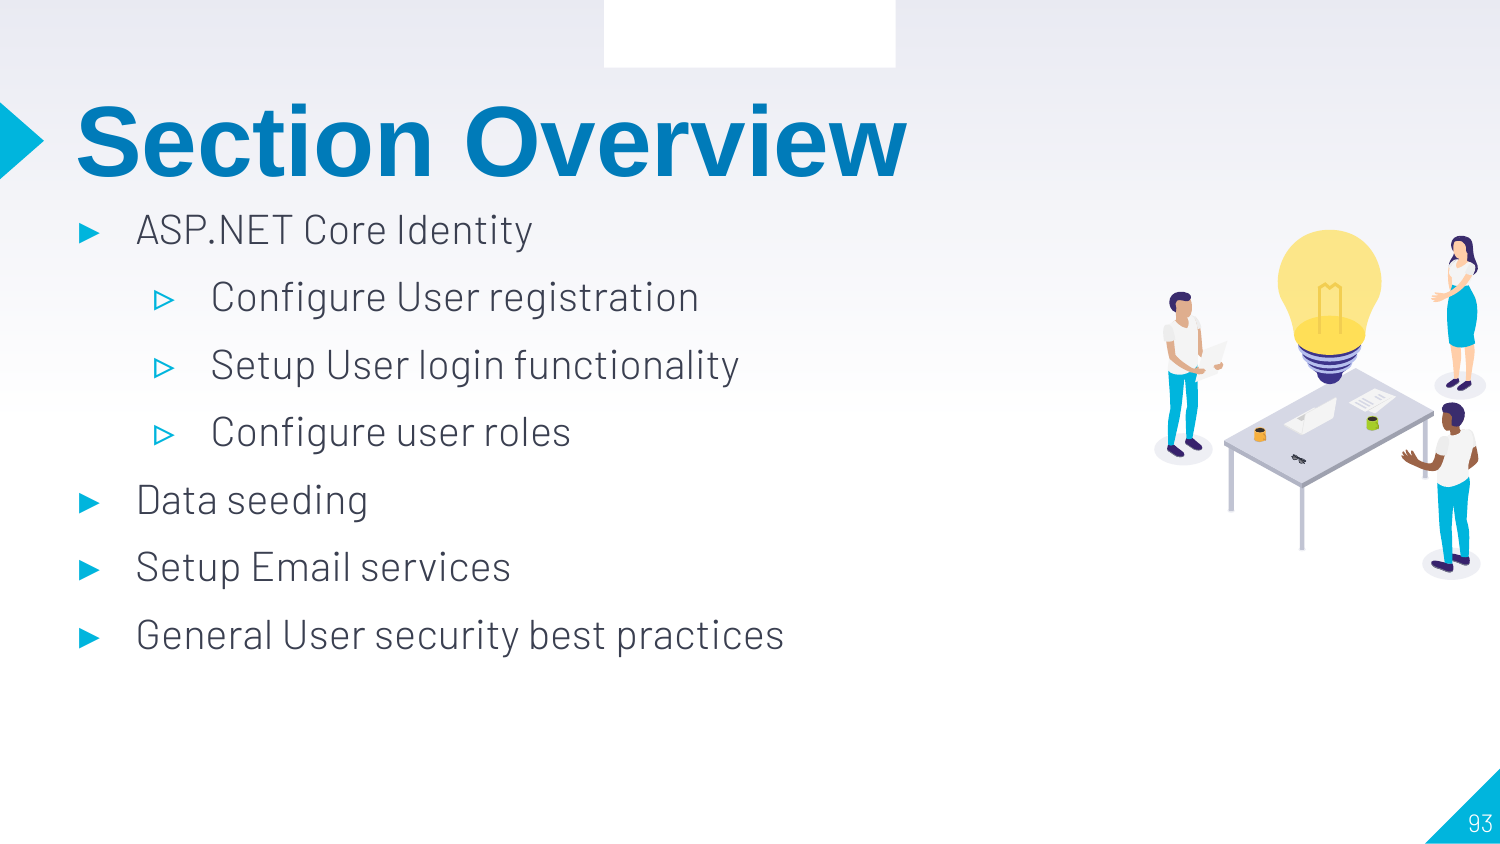

Section Overview

# Section Overview
ASP.NET Core Identity
Configure User registration
Setup User login functionality
Configure user roles
Data seeding
Setup Email services
General User security best practices

93